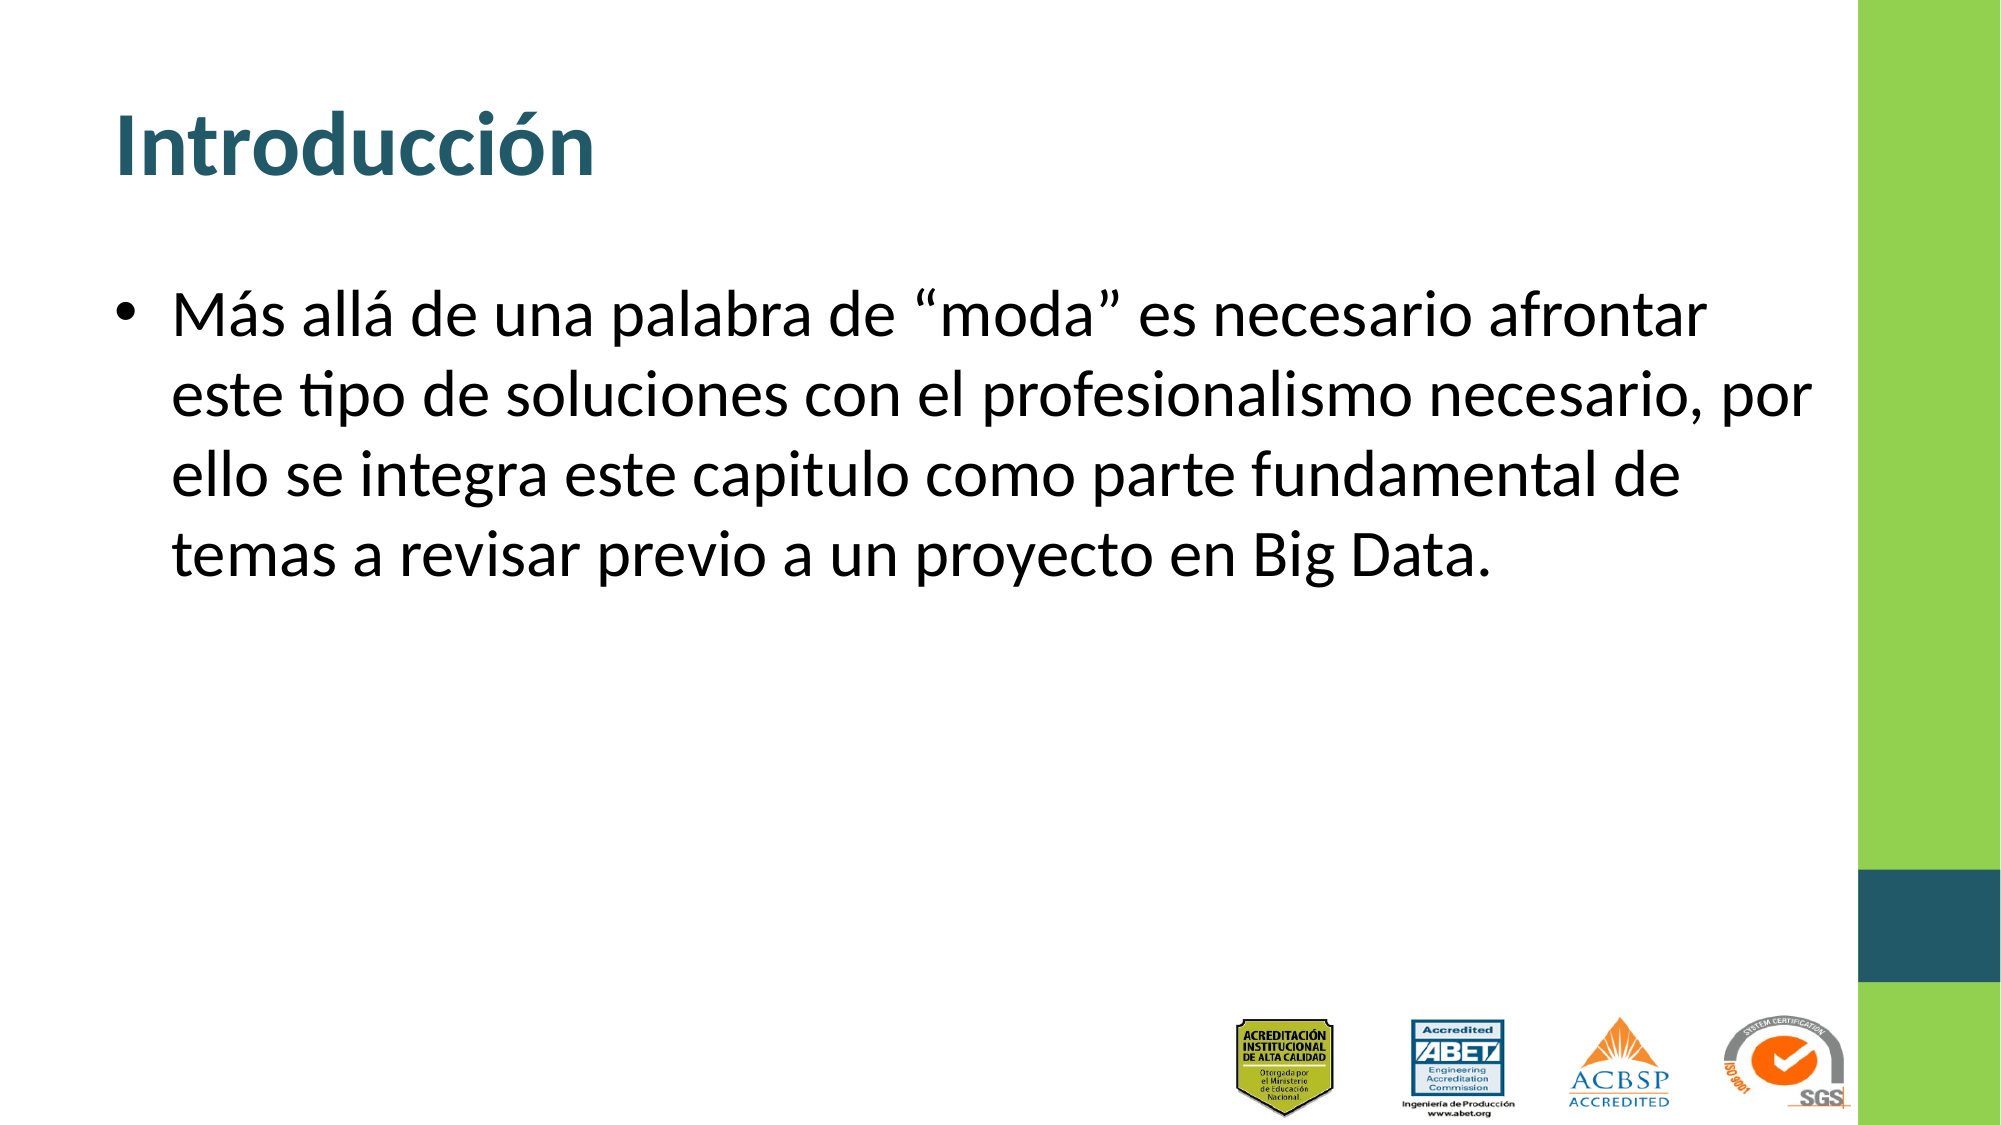

# Introducción
Más allá de una palabra de “moda” es necesario afrontar este tipo de soluciones con el profesionalismo necesario, por ello se integra este capitulo como parte fundamental de temas a revisar previo a un proyecto en Big Data.